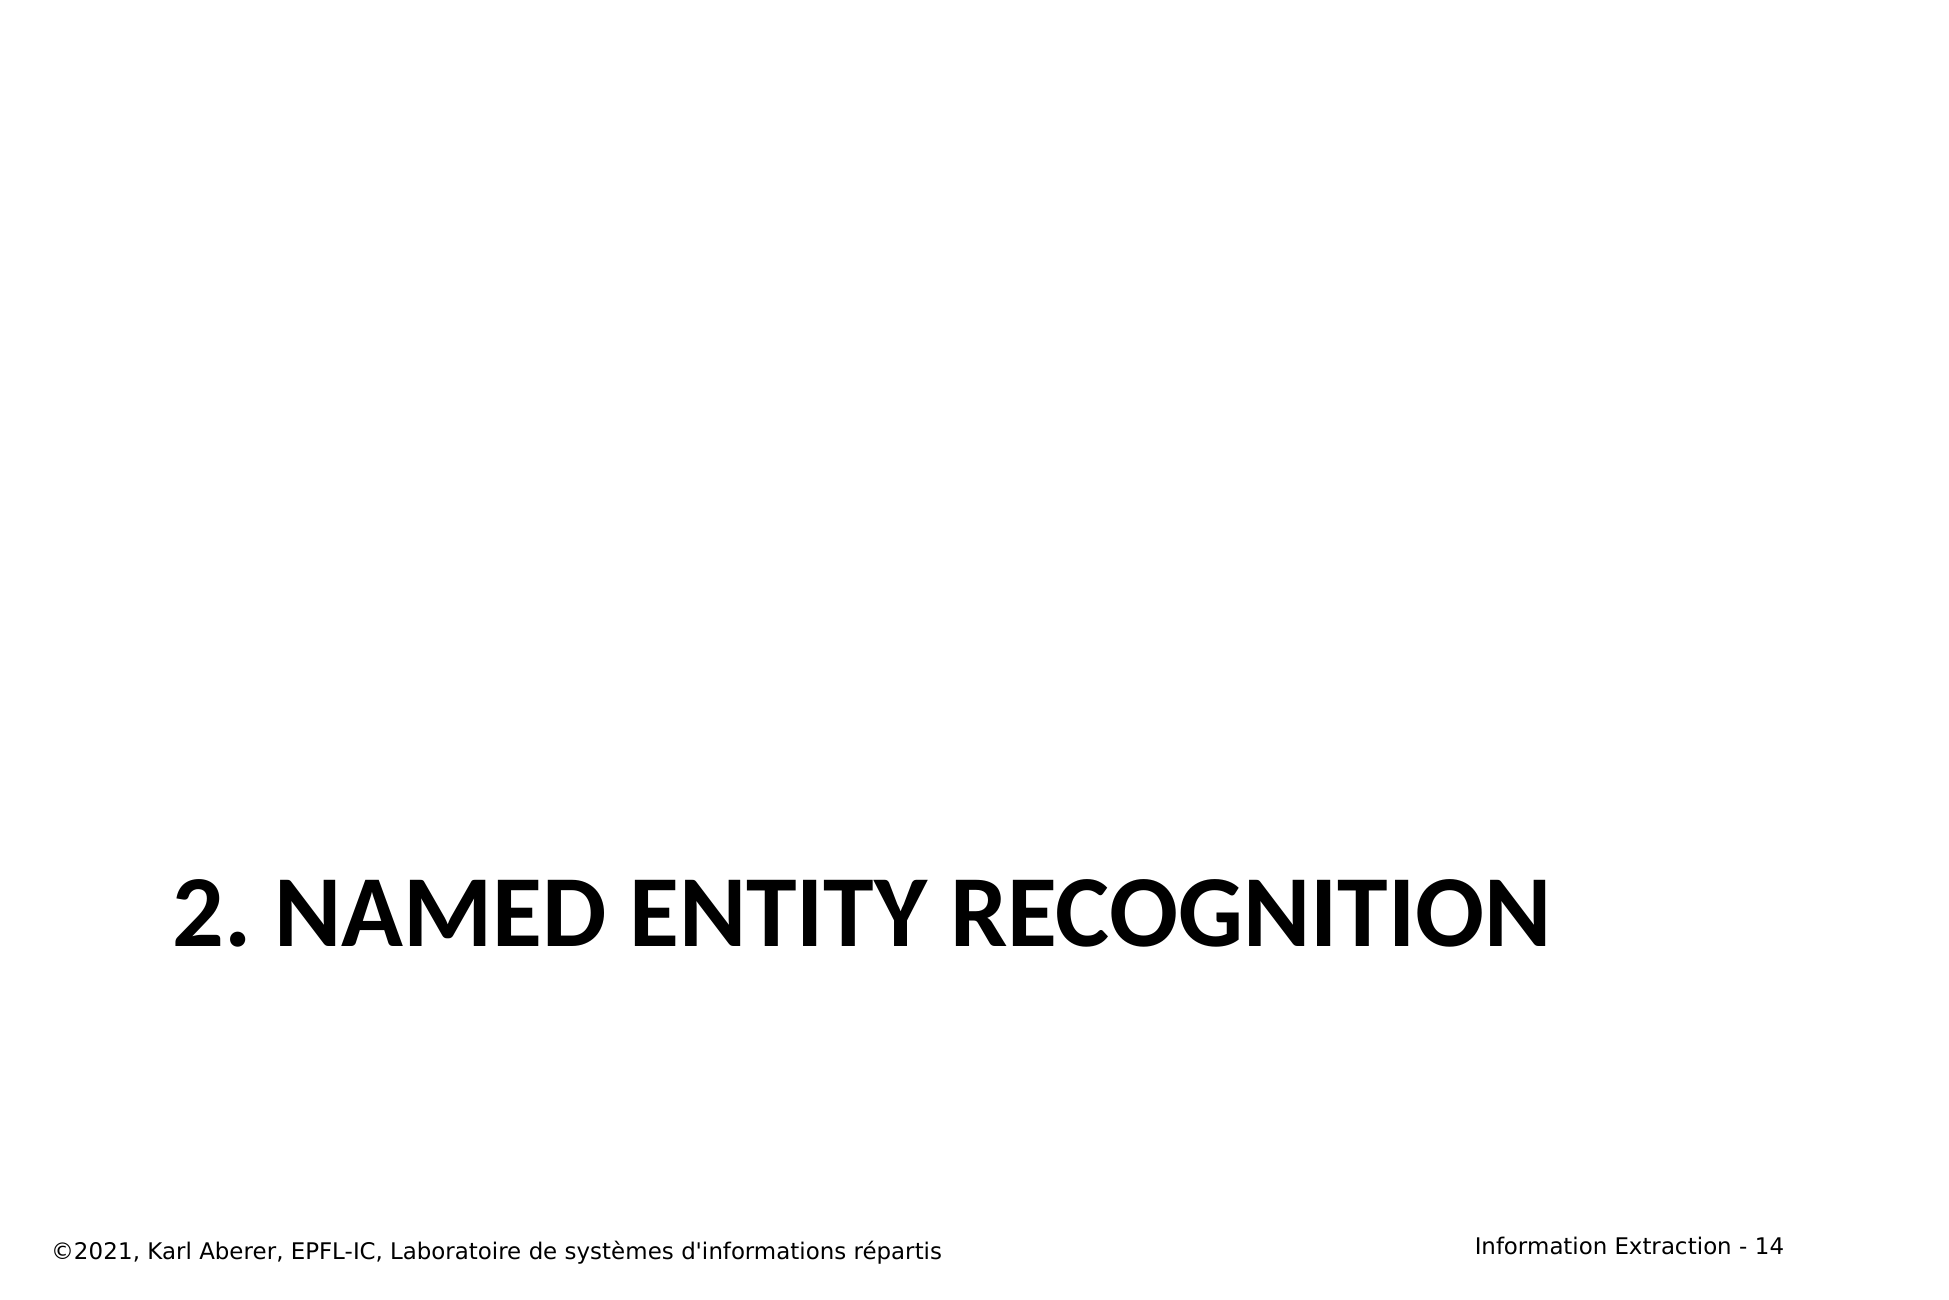

# 2. NAMED ENTITY RECOGNITION
©2021, Karl Aberer, EPFL-IC, Laboratoire de systèmes d'informations répartis